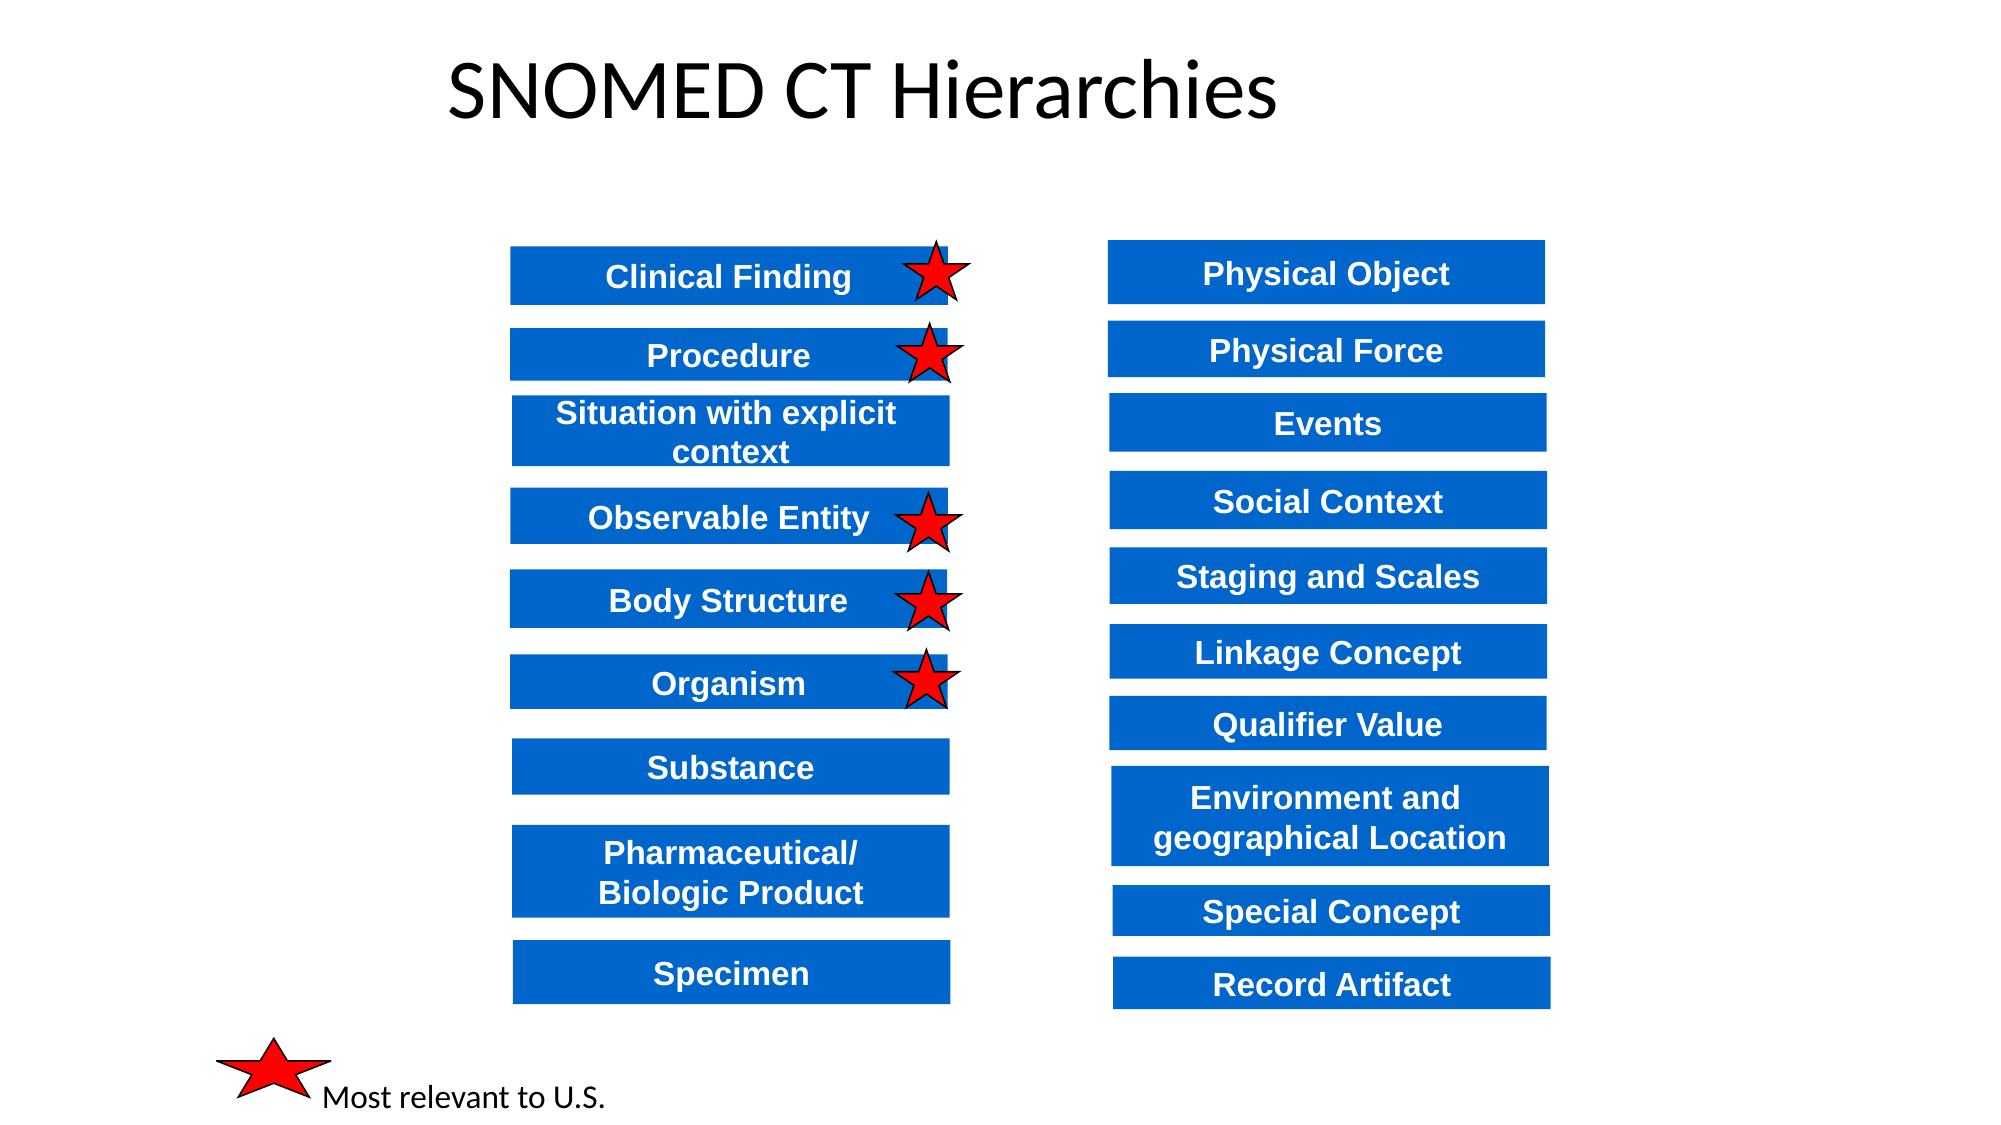

SNOMED CT Hierarchies
Physical Object

Clinical Finding
Physical Force

Procedure
Events
Situation with explicit
context
Social Context
Observable Entity

Staging and Scales
Body Structure

Linkage Concept

Organism
Qualifier Value
Substance
Environment and
geographical Location
Pharmaceutical/
Biologic Product
Special Concept
Specimen
Record Artifact

Most relevant to U.S.